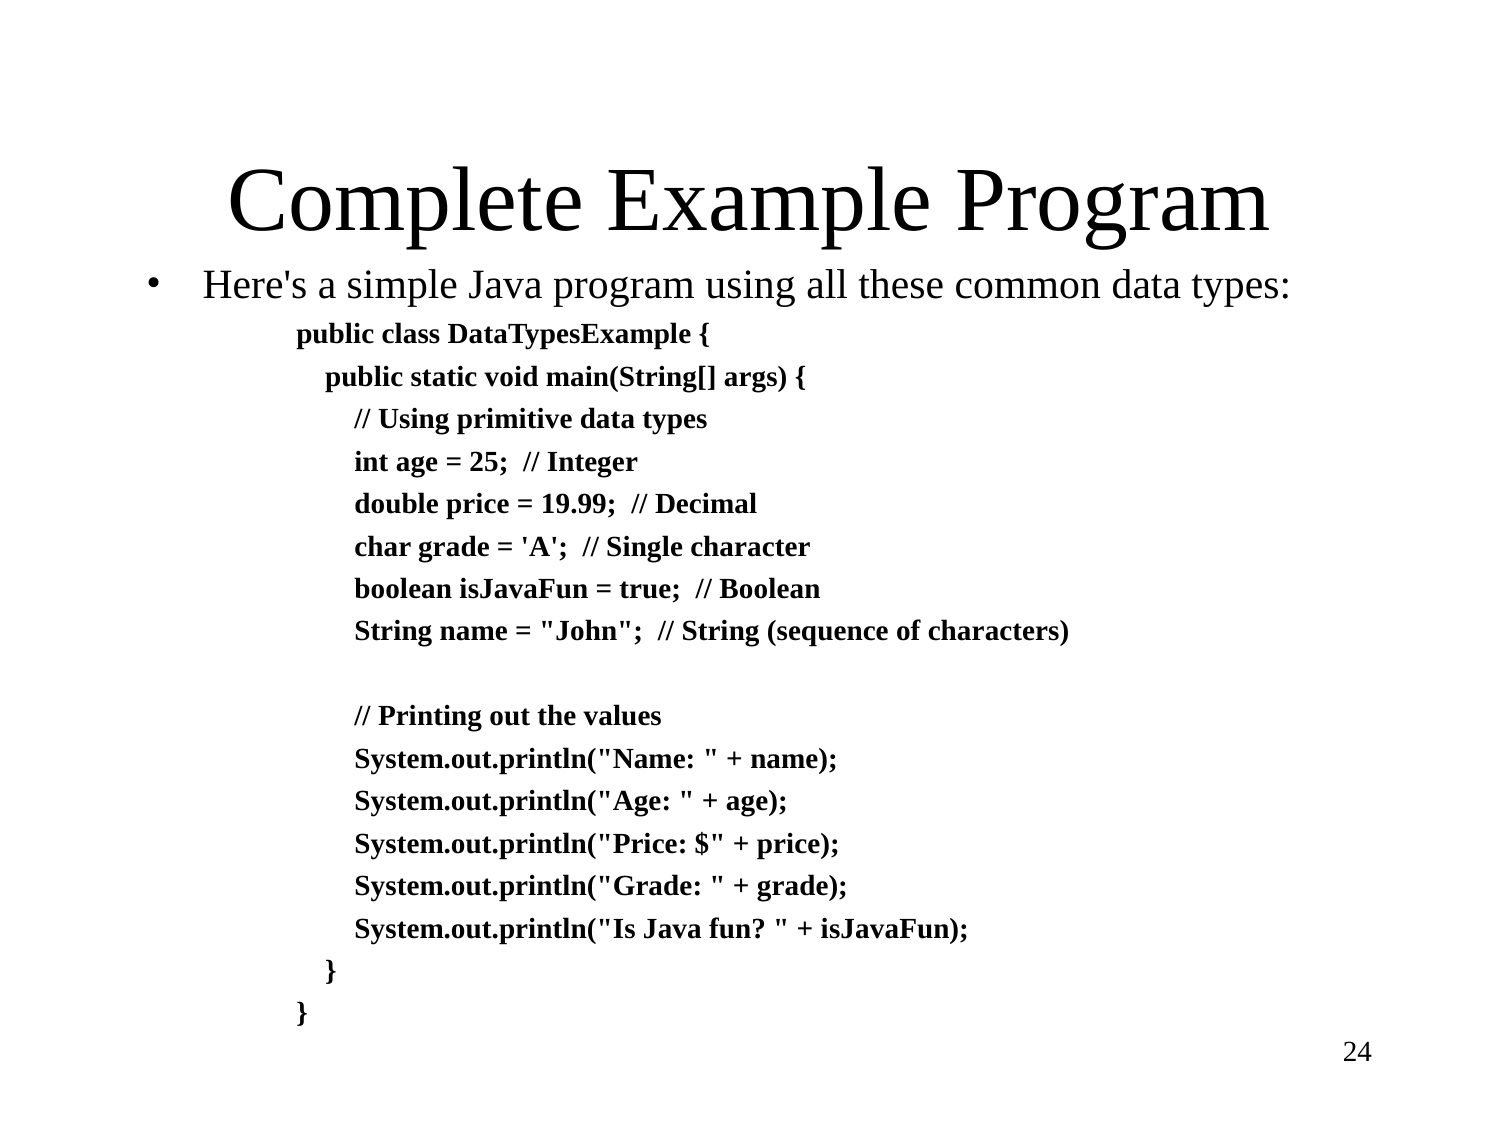

# Complete Example Program
Here's a simple Java program using all these common data types:
public class DataTypesExample {
    public static void main(String[] args) {
        // Using primitive data types
        int age = 25;  // Integer
        double price = 19.99;  // Decimal
        char grade = 'A';  // Single character
        boolean isJavaFun = true;  // Boolean
        String name = "John";  // String (sequence of characters)

        // Printing out the values
        System.out.println("Name: " + name);
        System.out.println("Age: " + age);
        System.out.println("Price: $" + price);
        System.out.println("Grade: " + grade);
        System.out.println("Is Java fun? " + isJavaFun);
    }
}

24